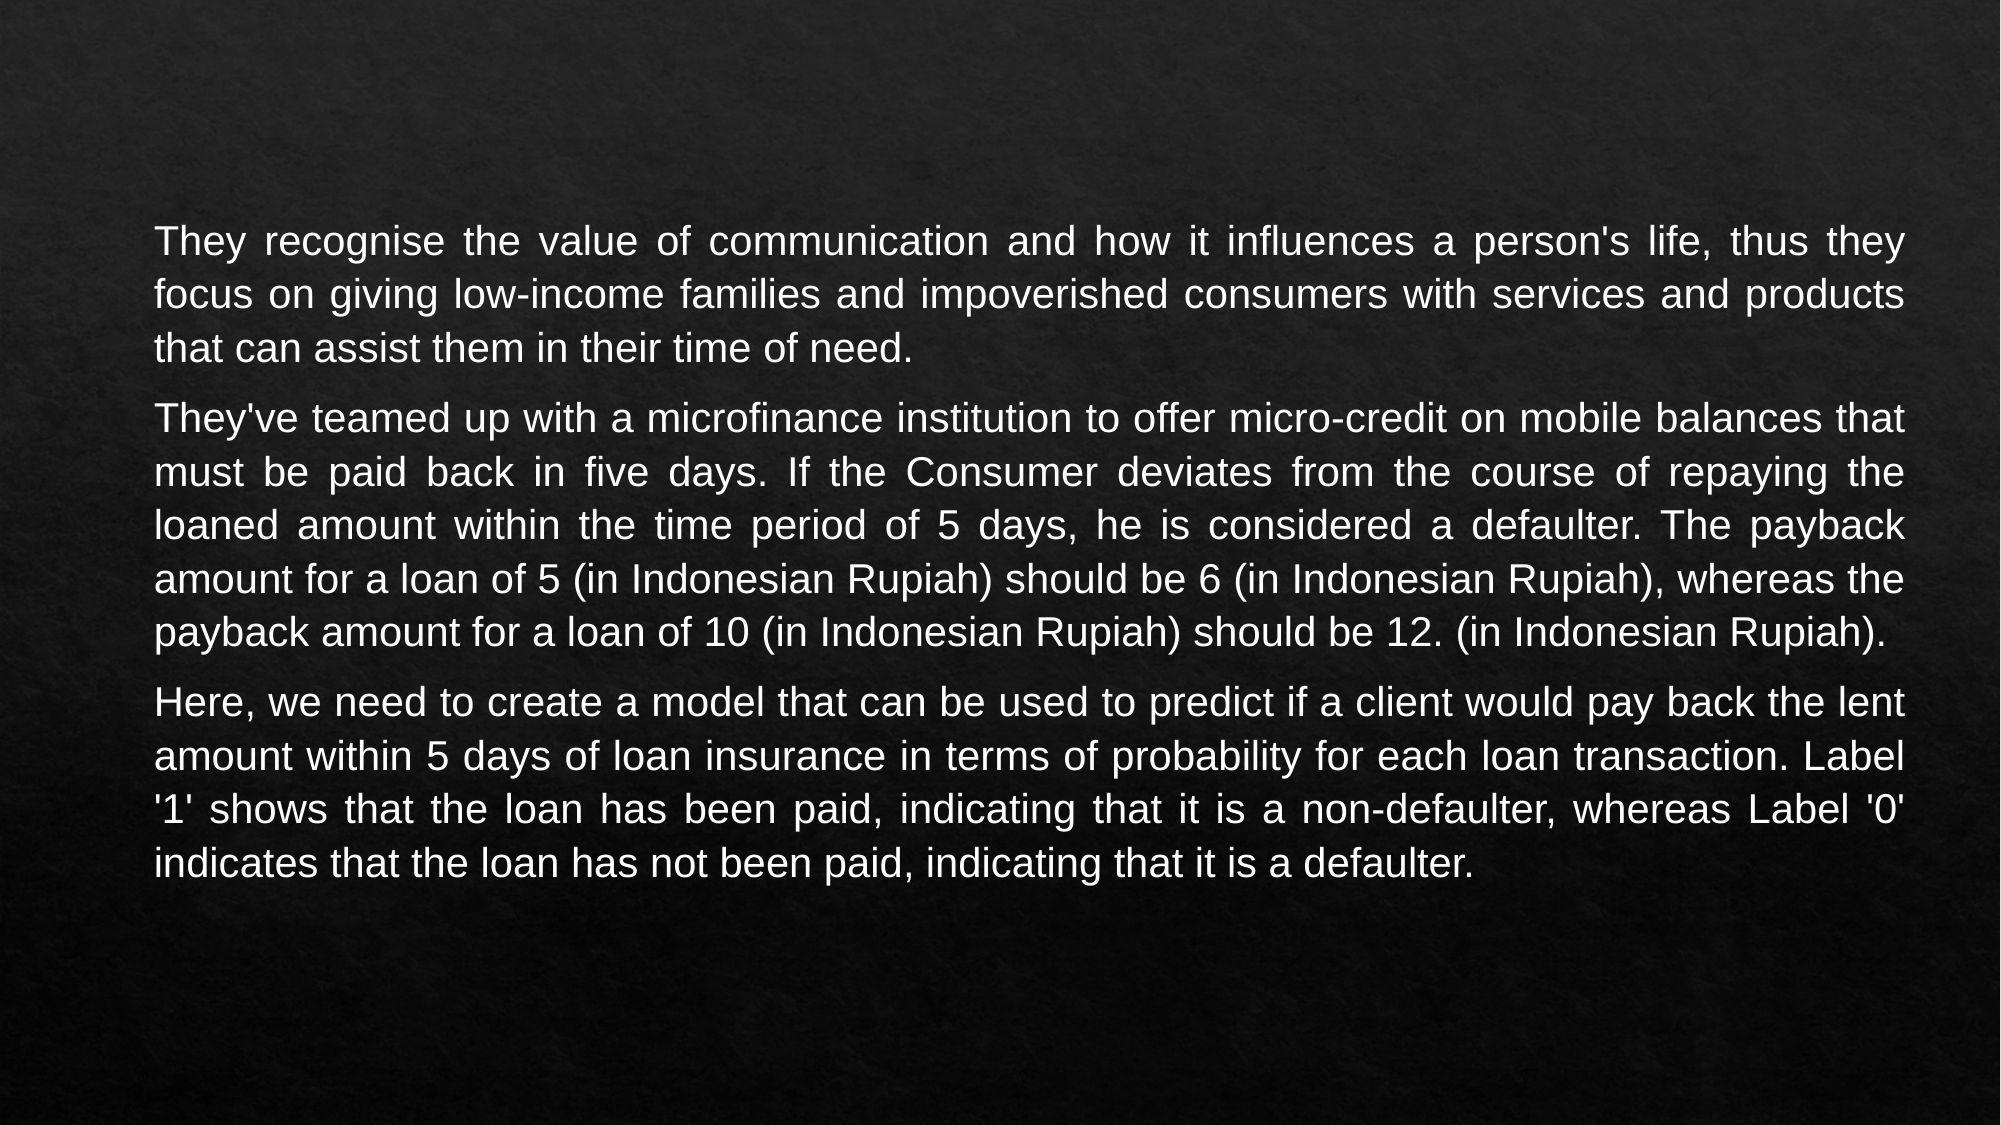

They recognise the value of communication and how it influences a person's life, thus they focus on giving low-income families and impoverished consumers with services and products that can assist them in their time of need.
They've teamed up with a microfinance institution to offer micro-credit on mobile balances that must be paid back in five days. If the Consumer deviates from the course of repaying the loaned amount within the time period of 5 days, he is considered a defaulter. The payback amount for a loan of 5 (in Indonesian Rupiah) should be 6 (in Indonesian Rupiah), whereas the payback amount for a loan of 10 (in Indonesian Rupiah) should be 12. (in Indonesian Rupiah).
Here, we need to create a model that can be used to predict if a client would pay back the lent amount within 5 days of loan insurance in terms of probability for each loan transaction. Label '1' shows that the loan has been paid, indicating that it is a non-defaulter, whereas Label '0' indicates that the loan has not been paid, indicating that it is a defaulter.